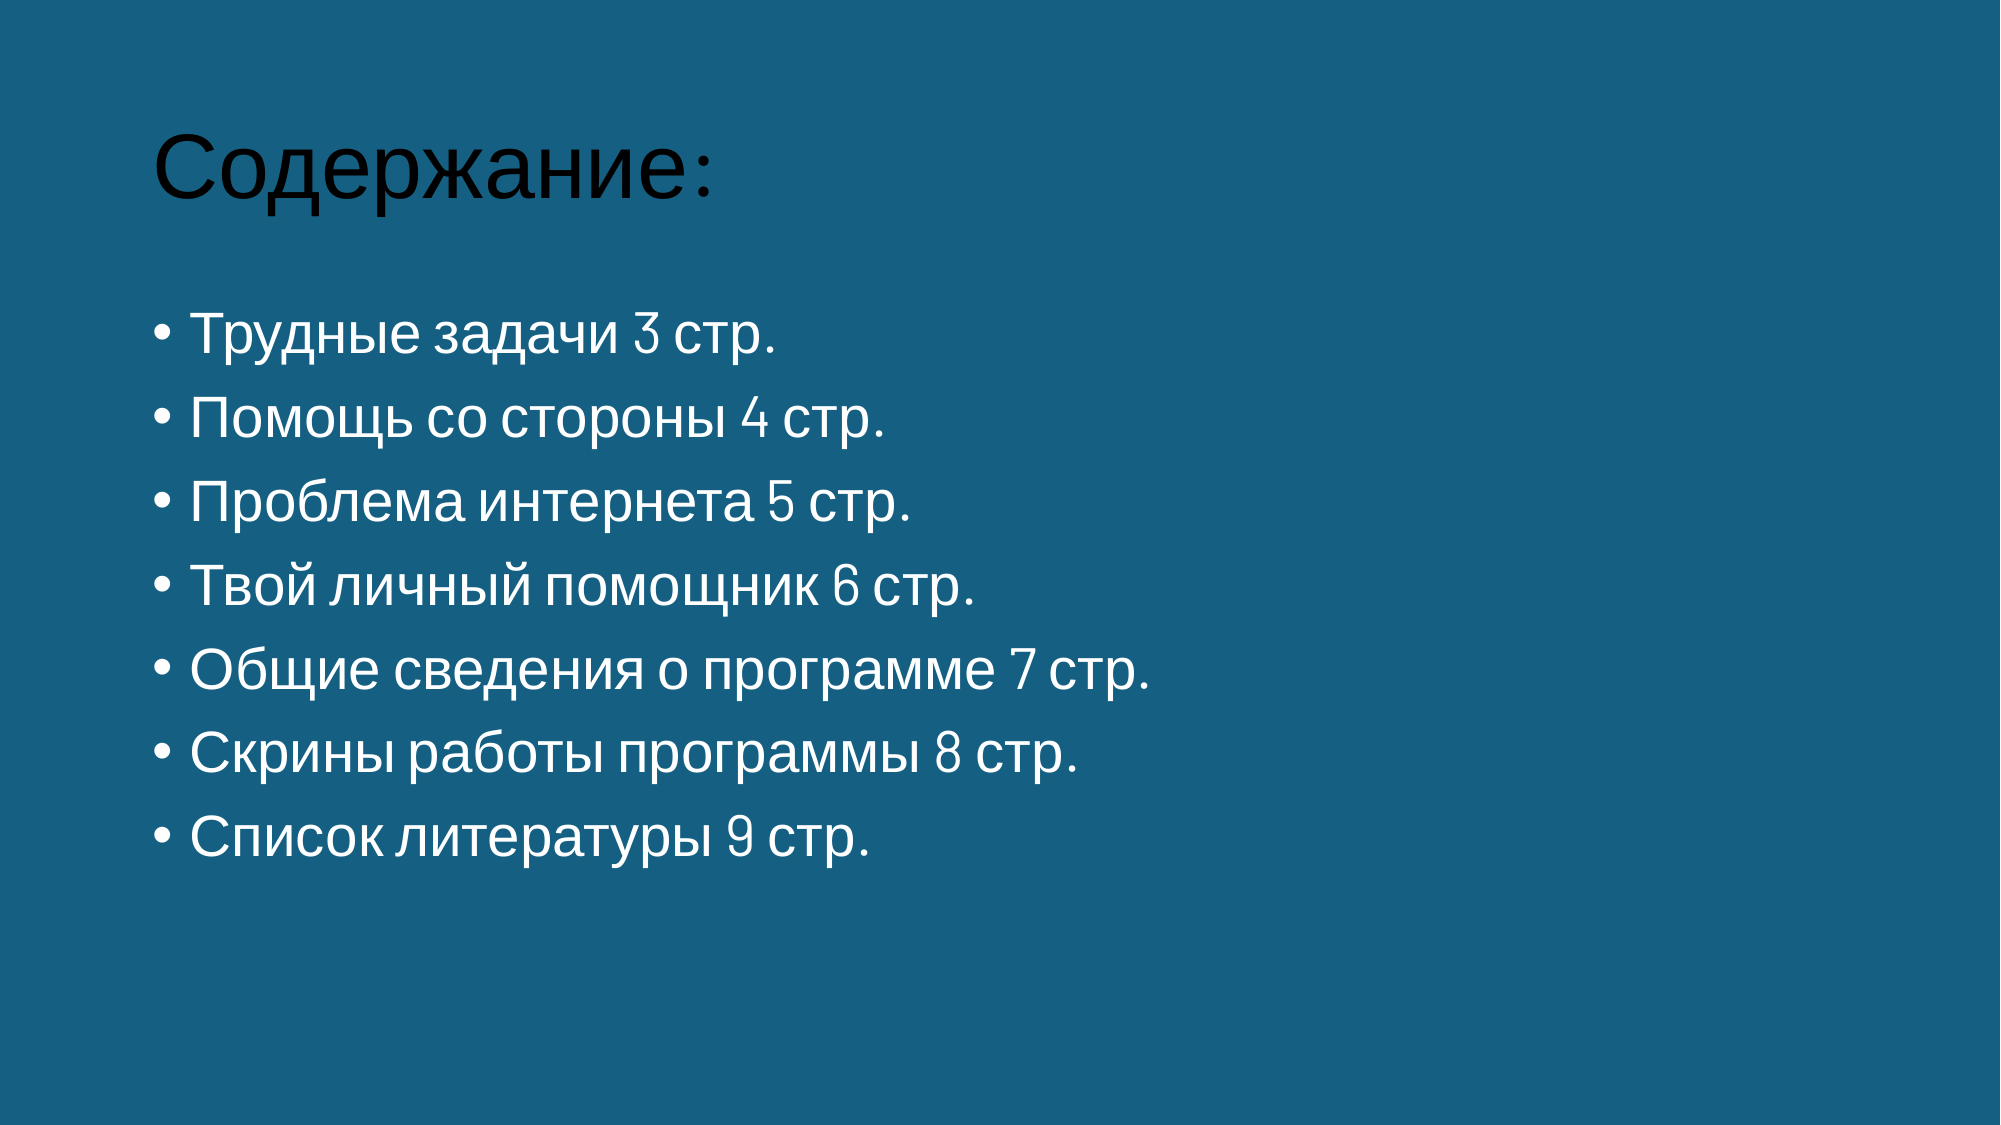

# Содержание:
Трудные задачи 3 стр.
Помощь со стороны 4 стр.
Проблема интернета 5 стр.
Твой личный помощник 6 стр.
Общие сведения о программе 7 стр.
Скрины работы программы 8 стр.
Список литературы 9 стр.